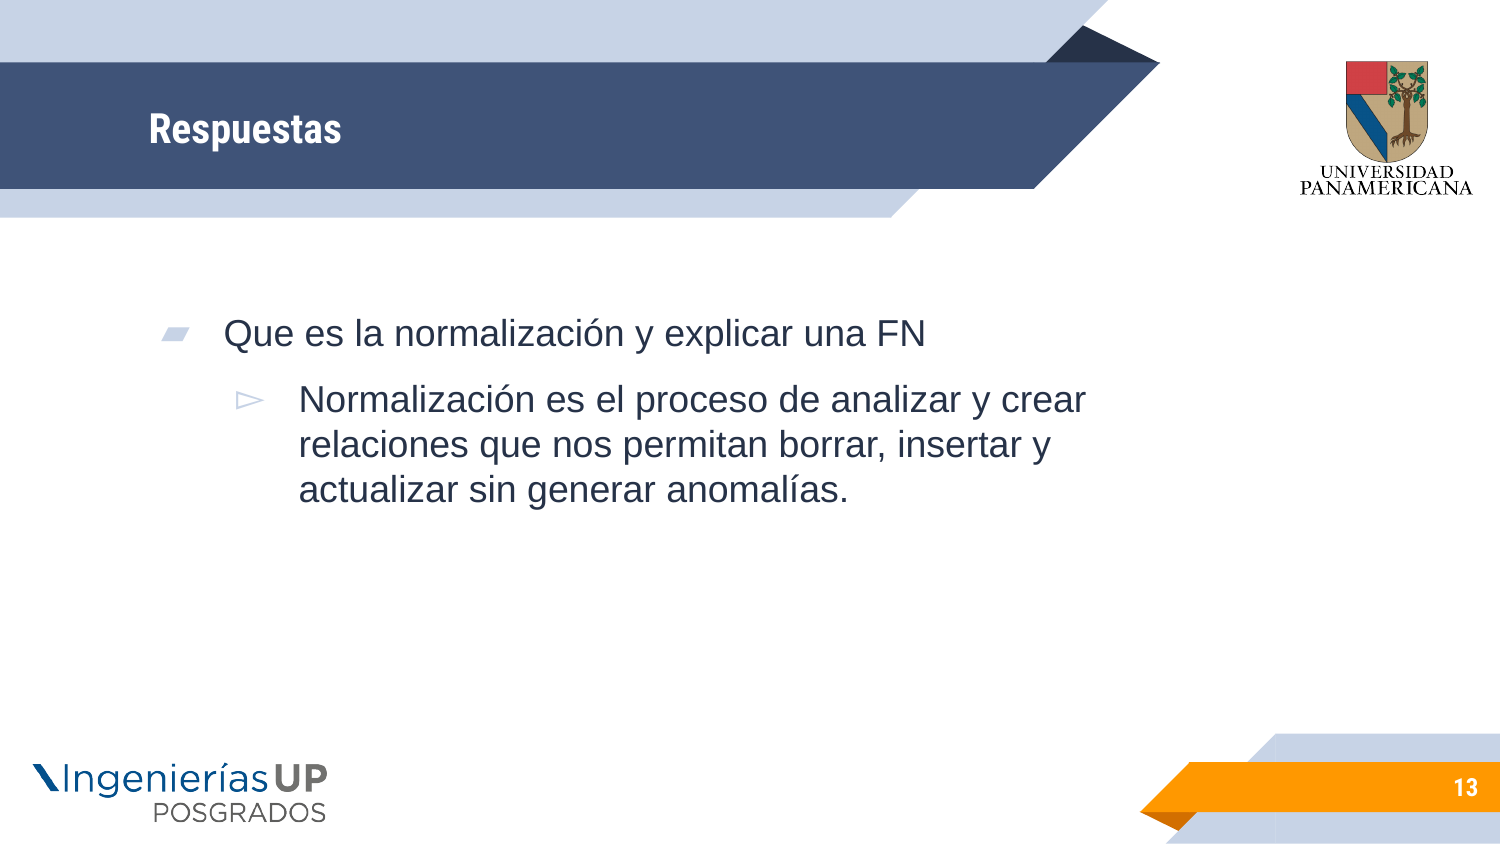

# Respuestas
Que es la normalización y explicar una FN
Normalización es el proceso de analizar y crear relaciones que nos permitan borrar, insertar y actualizar sin generar anomalías.

13